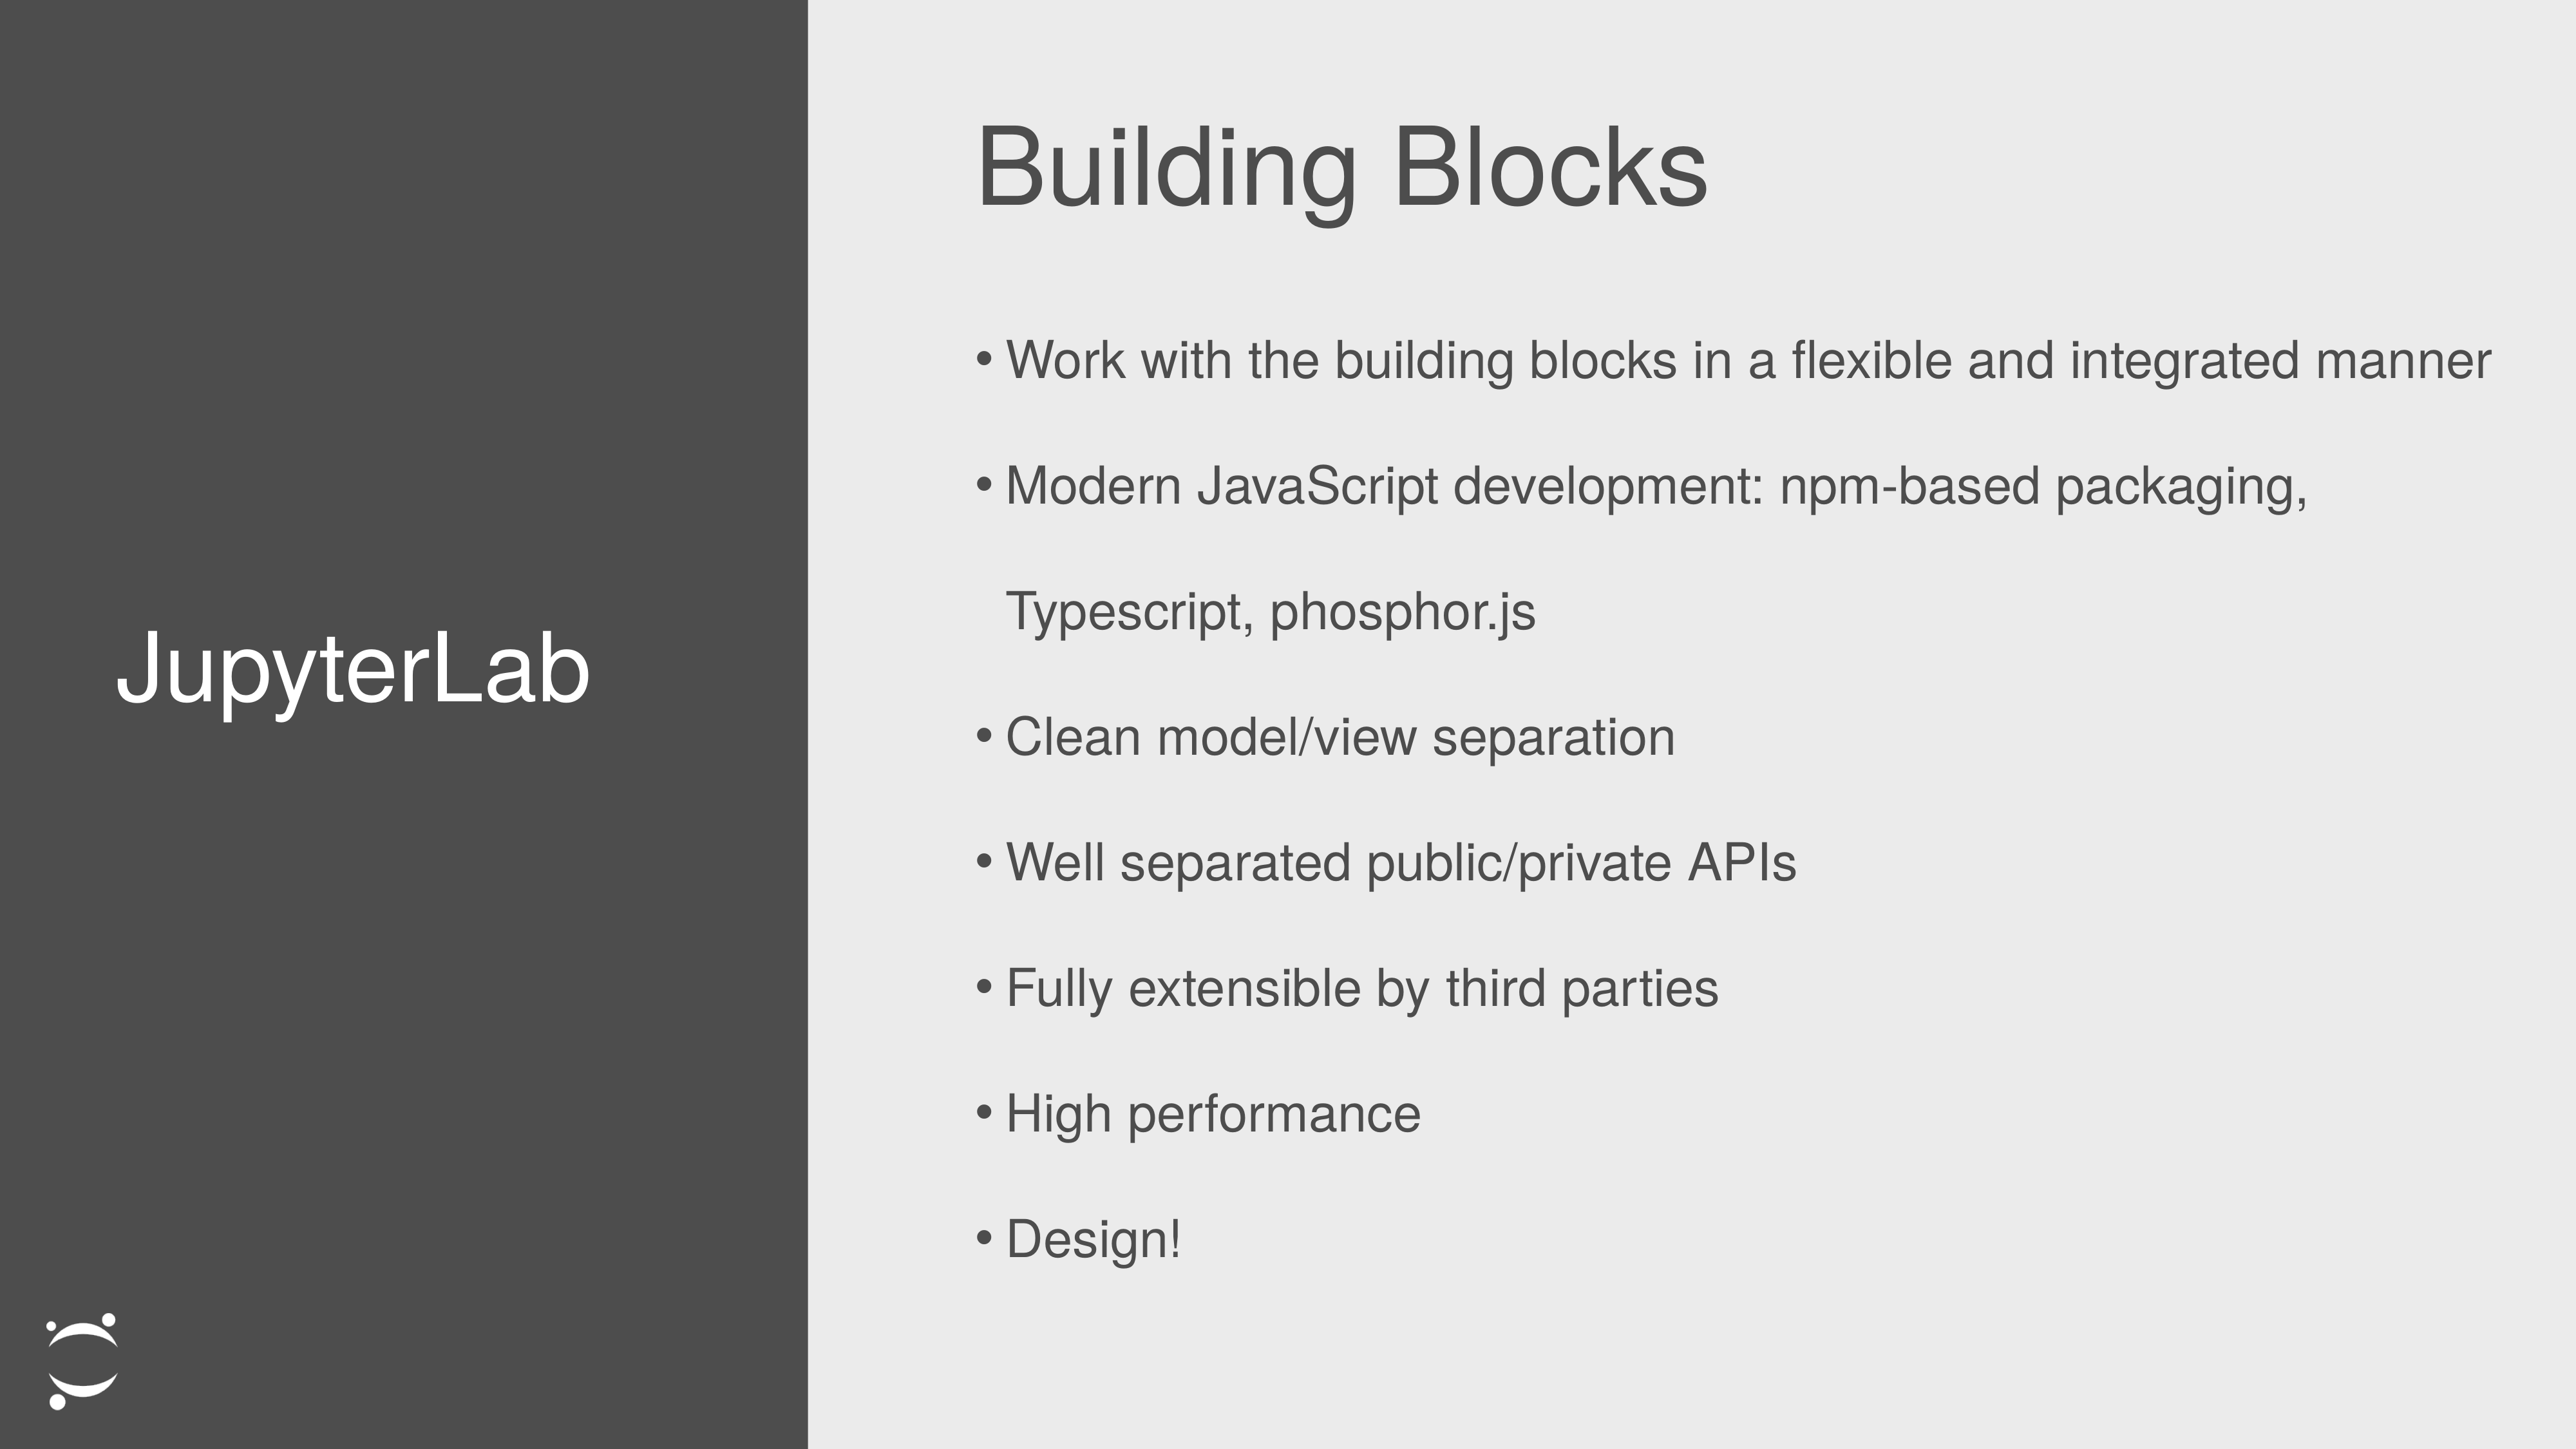

Building Blocks
Work with the building blocks in a flexible and integrated manner
Modern JavaScript development: npm-based packaging, Typescript, phosphor.js
Clean model/view separation
Well separated public/private APIs
Fully extensible by third parties
High performance
Design!
JupyterLab